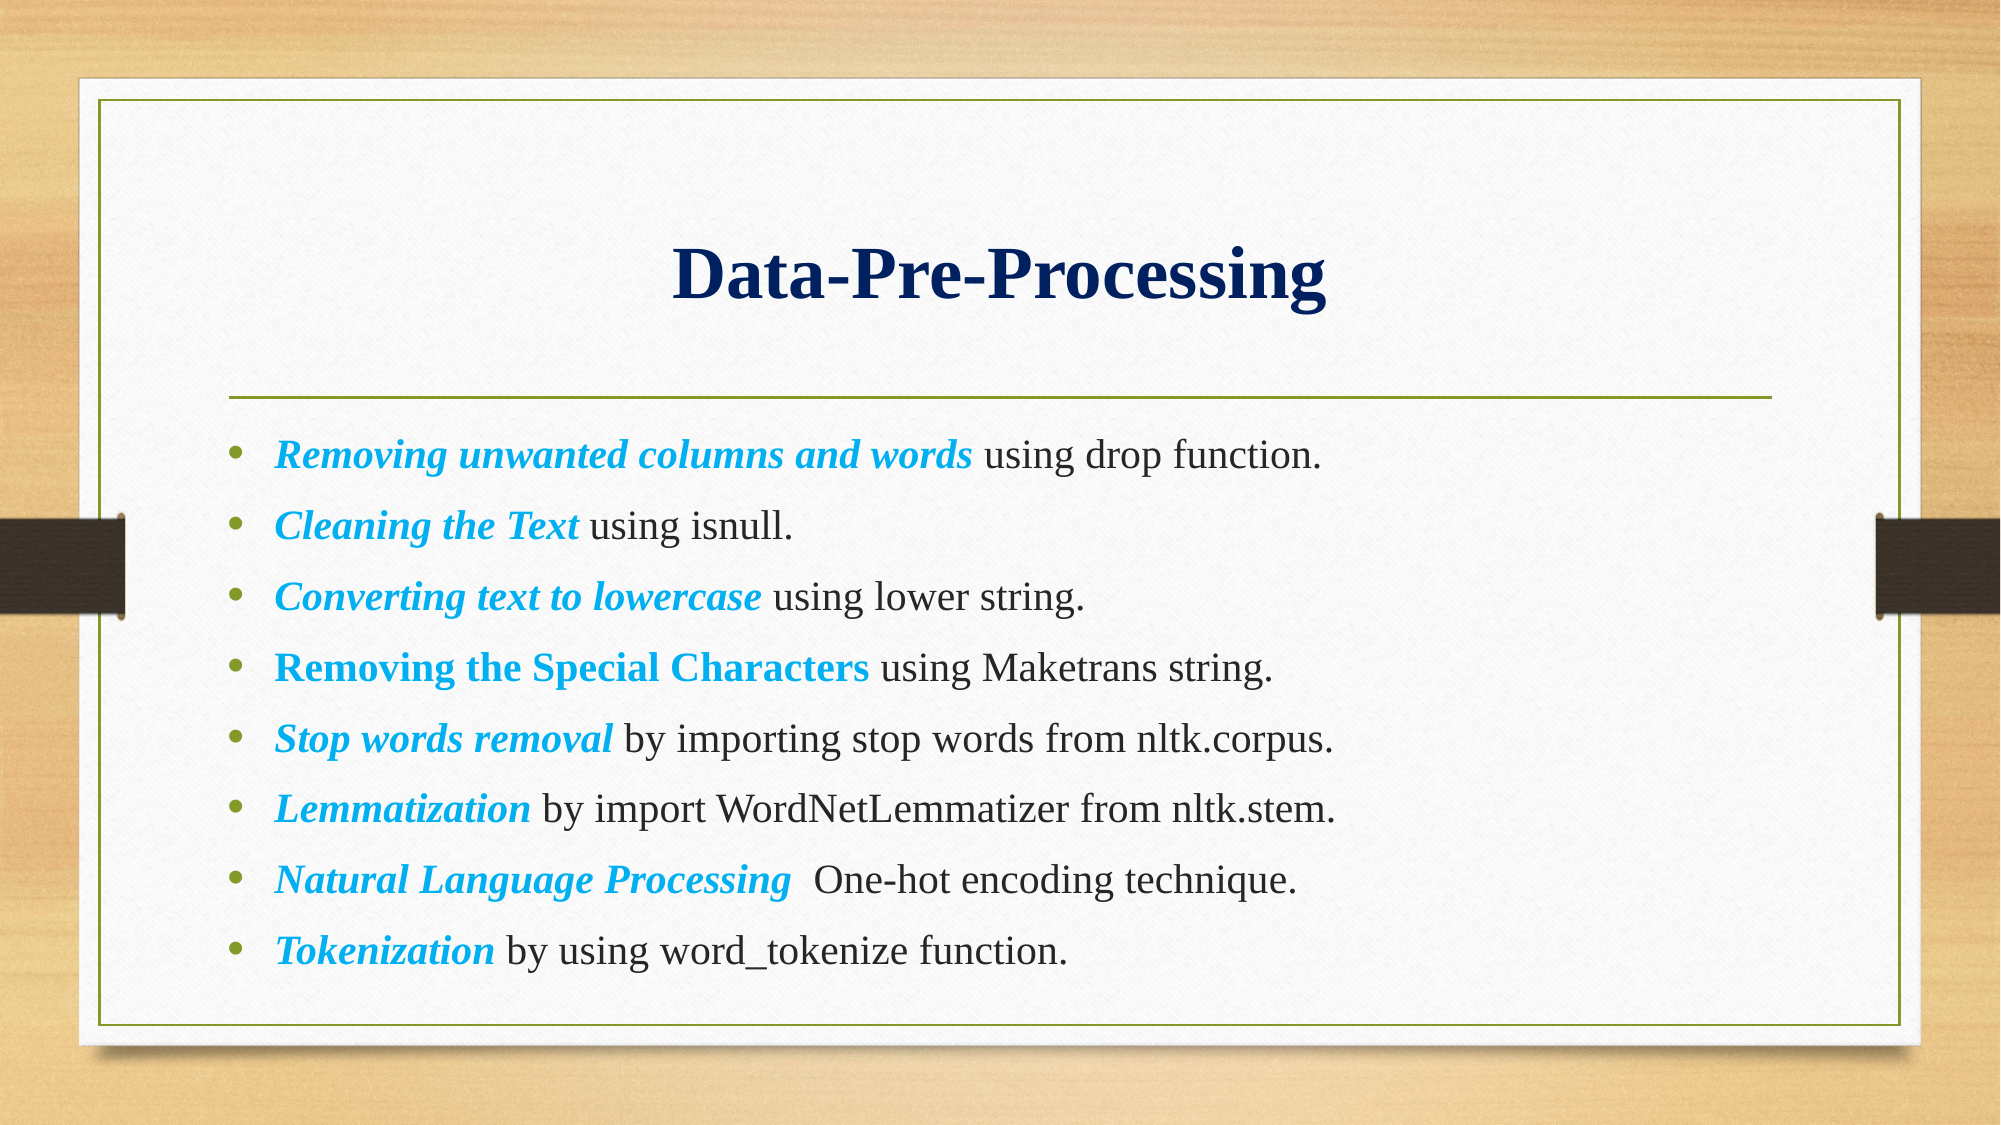

# Data-Pre-Processing
Removing unwanted columns and words using drop function.
Cleaning the Text using isnull.
Converting text to lowercase using lower string.
Removing the Special Characters using Maketrans string.
Stop words removal by importing stop words from nltk.corpus.
Lemmatization by import WordNetLemmatizer from nltk.stem.
Natural Language Processing  One-hot encoding technique.
Tokenization by using word_tokenize function.